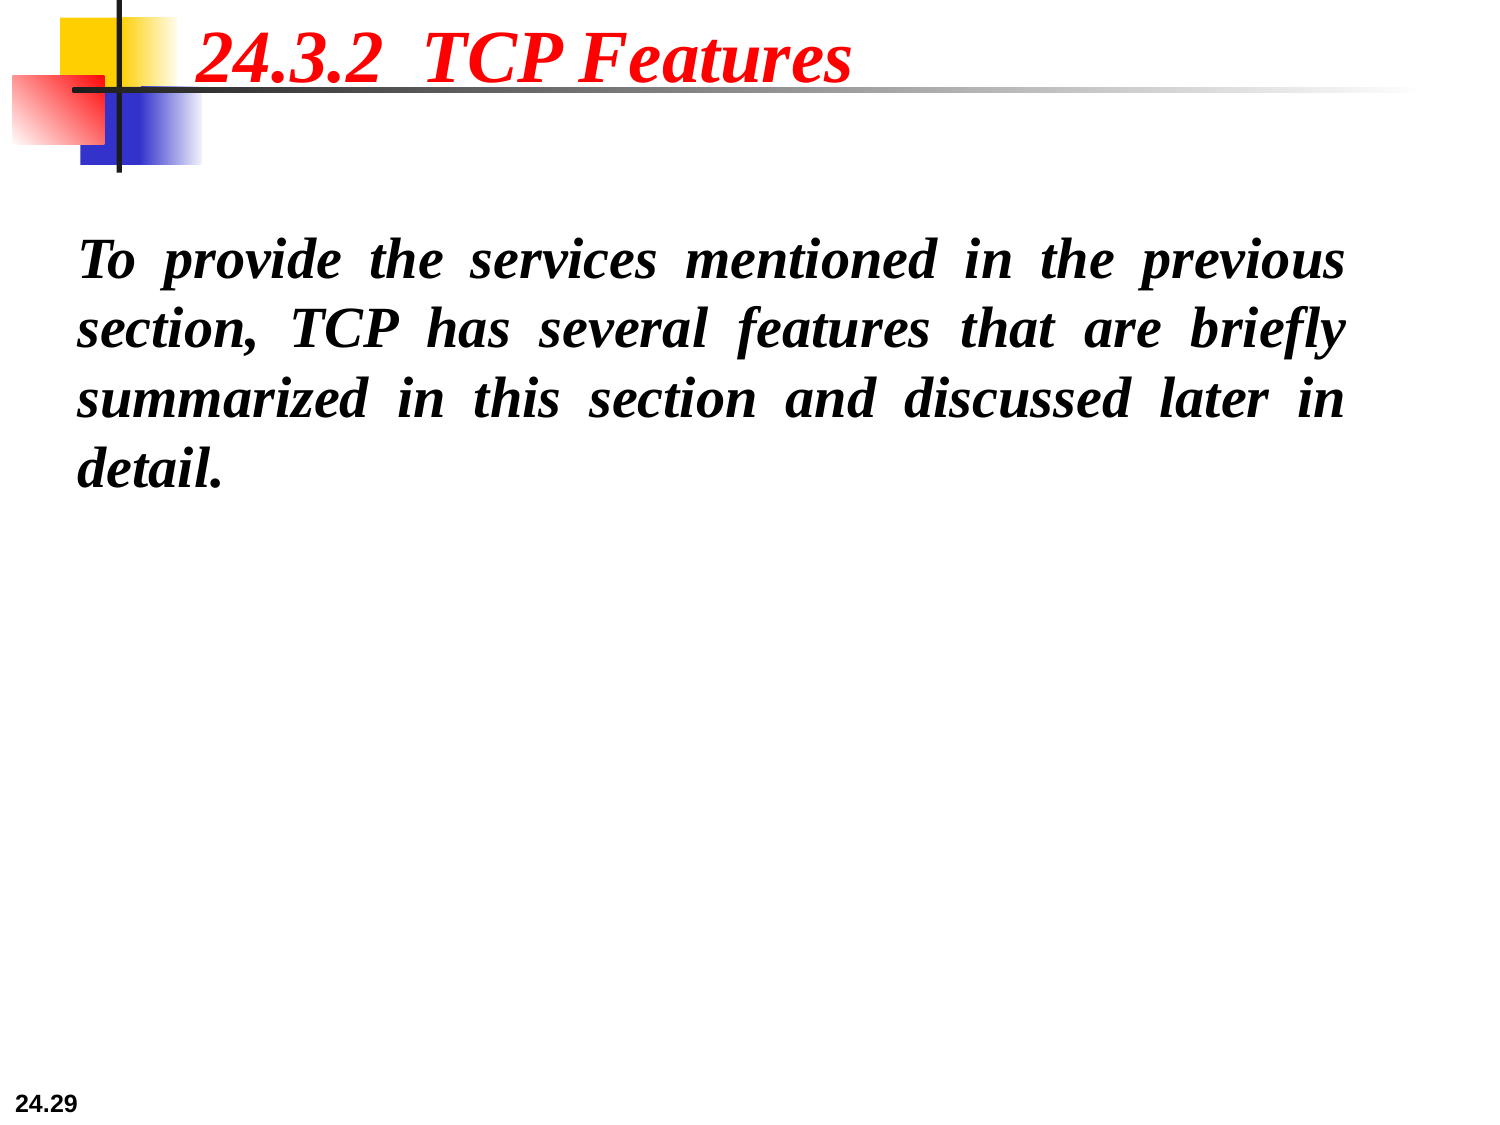

24.3.2  TCP Features

To provide the services mentioned in the previous section, TCP has several features that are briefly summarized in this section and discussed later in detail.
24.29